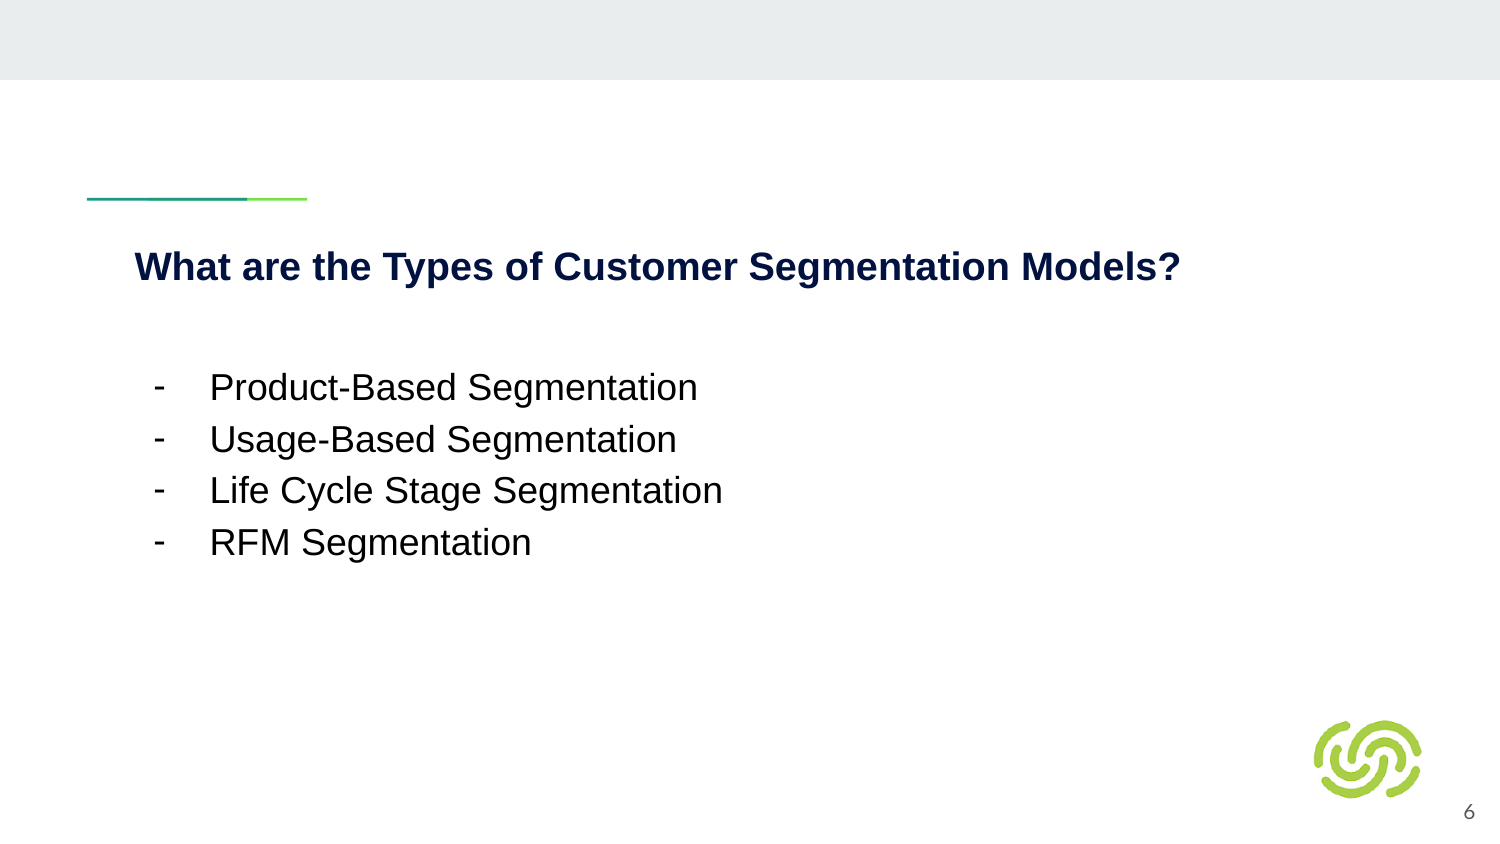

# What are the Types of Customer Segmentation Models?

Product-Based Segmentation
Usage-Based Segmentation
Life Cycle Stage Segmentation
RFM Segmentation

6